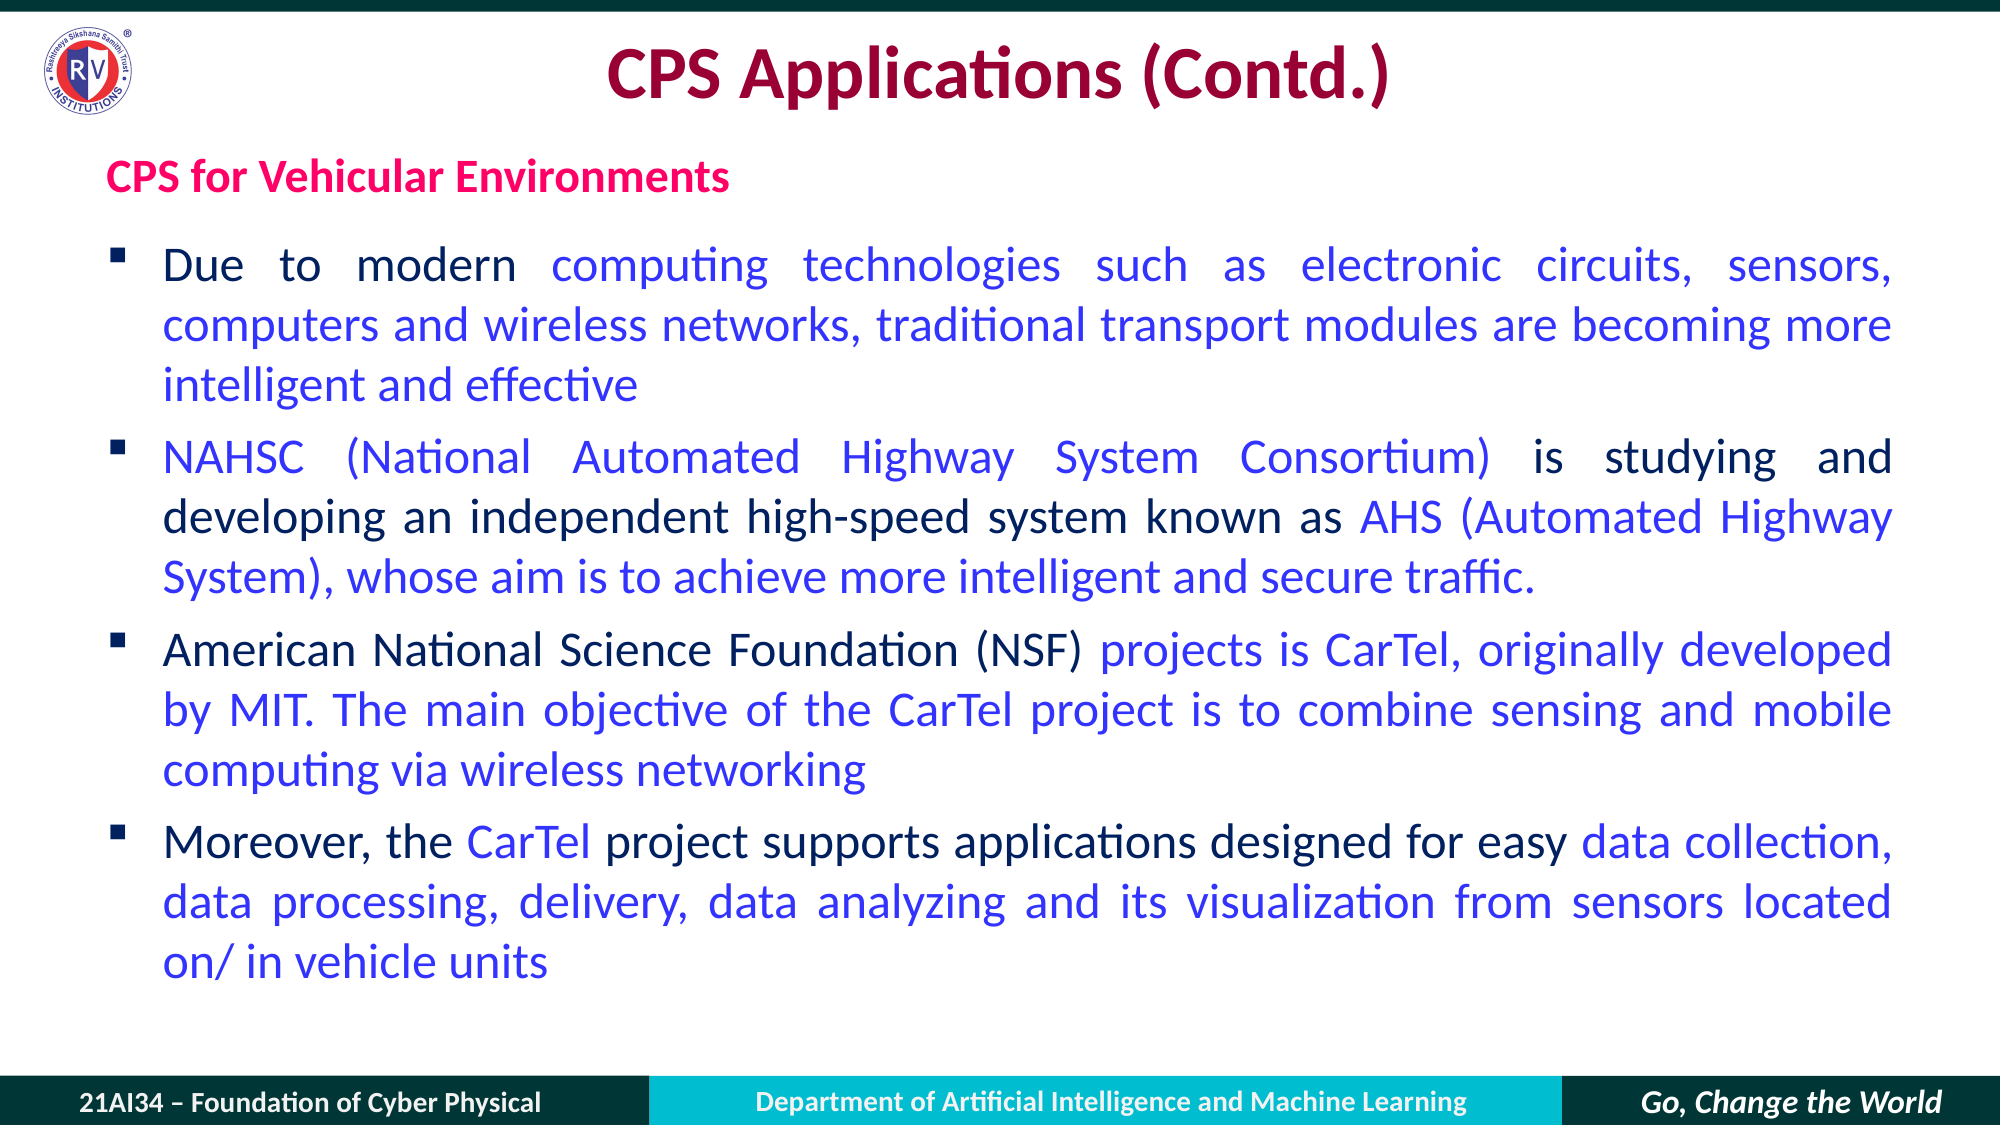

# CPS Applications (Contd.)
CPS for Vehicular Environments
Due to modern computing technologies such as electronic circuits, sensors, computers and wireless networks, traditional transport modules are becoming more intelligent and effective
NAHSC (National Automated Highway System Consortium) is studying and developing an independent high-speed system known as AHS (Automated Highway System), whose aim is to achieve more intelligent and secure traffic.
American National Science Foundation (NSF) projects is CarTel, originally developed by MIT. The main objective of the CarTel project is to combine sensing and mobile computing via wireless networking
Moreover, the CarTel project supports applications designed for easy data collection, data processing, delivery, data analyzing and its visualization from sensors located on/ in vehicle units